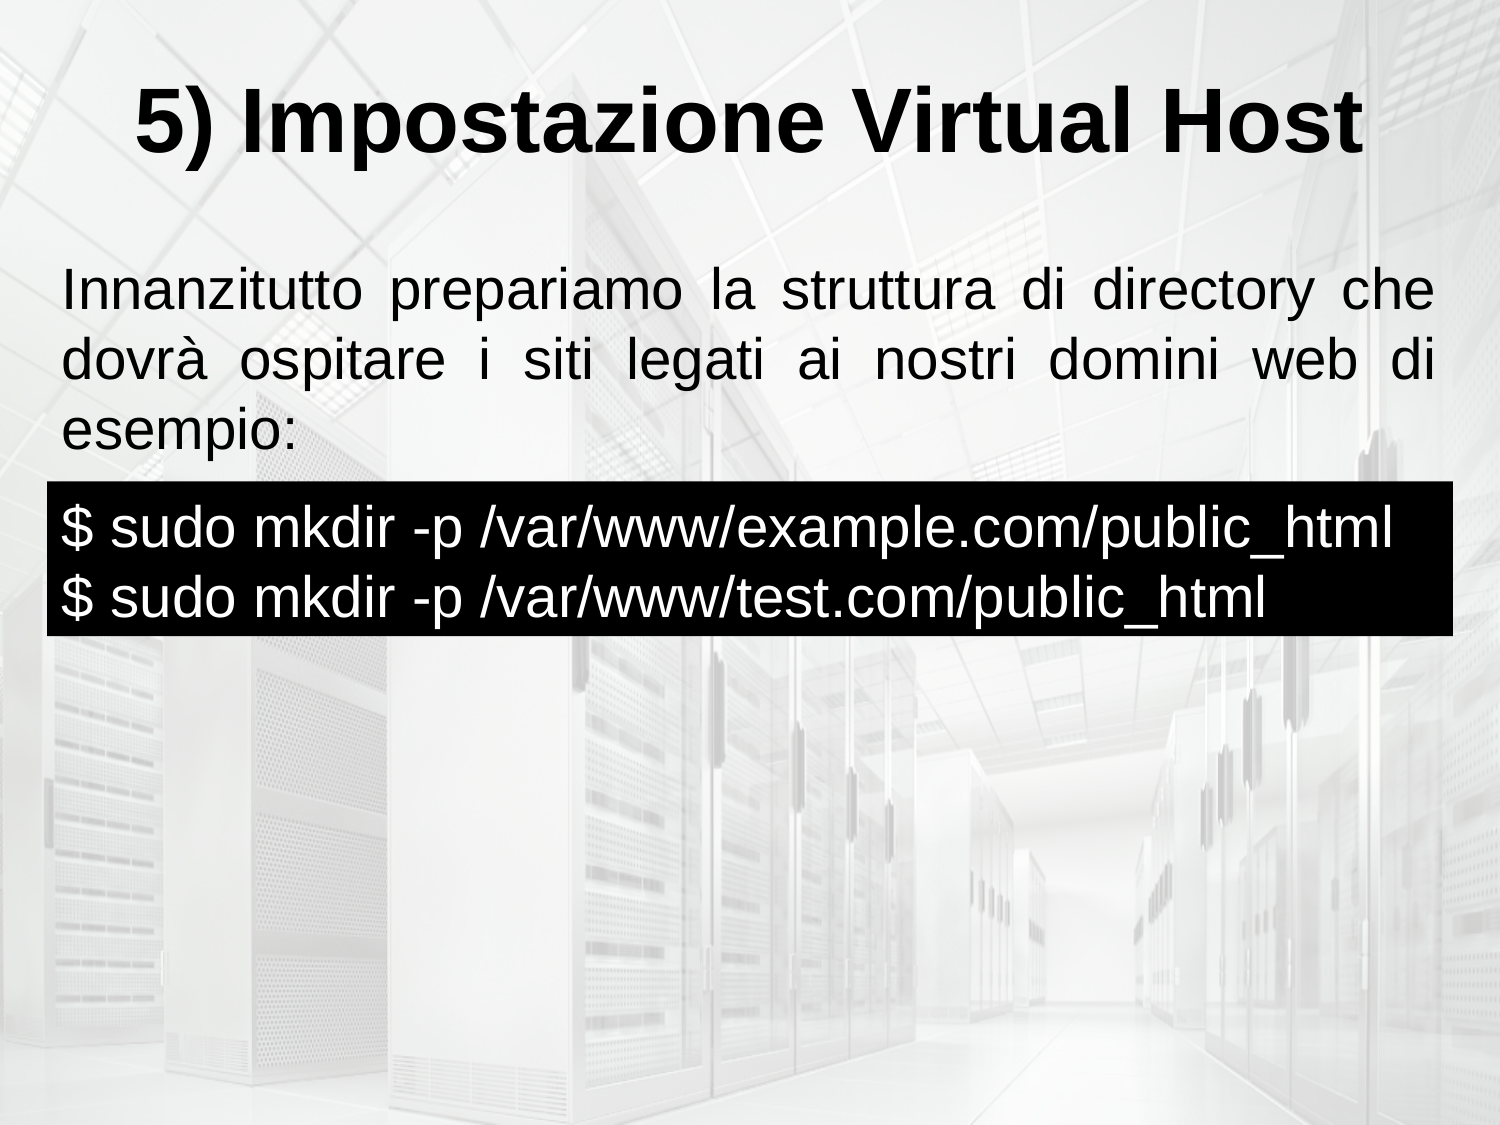

5) Impostazione Virtual Host
Innanzitutto prepariamo la struttura di directory che dovrà ospitare i siti legati ai nostri domini web di esempio:
$ sudo mkdir -p /var/www/example.com/public_html
$ sudo mkdir -p /var/www/test.com/public_html